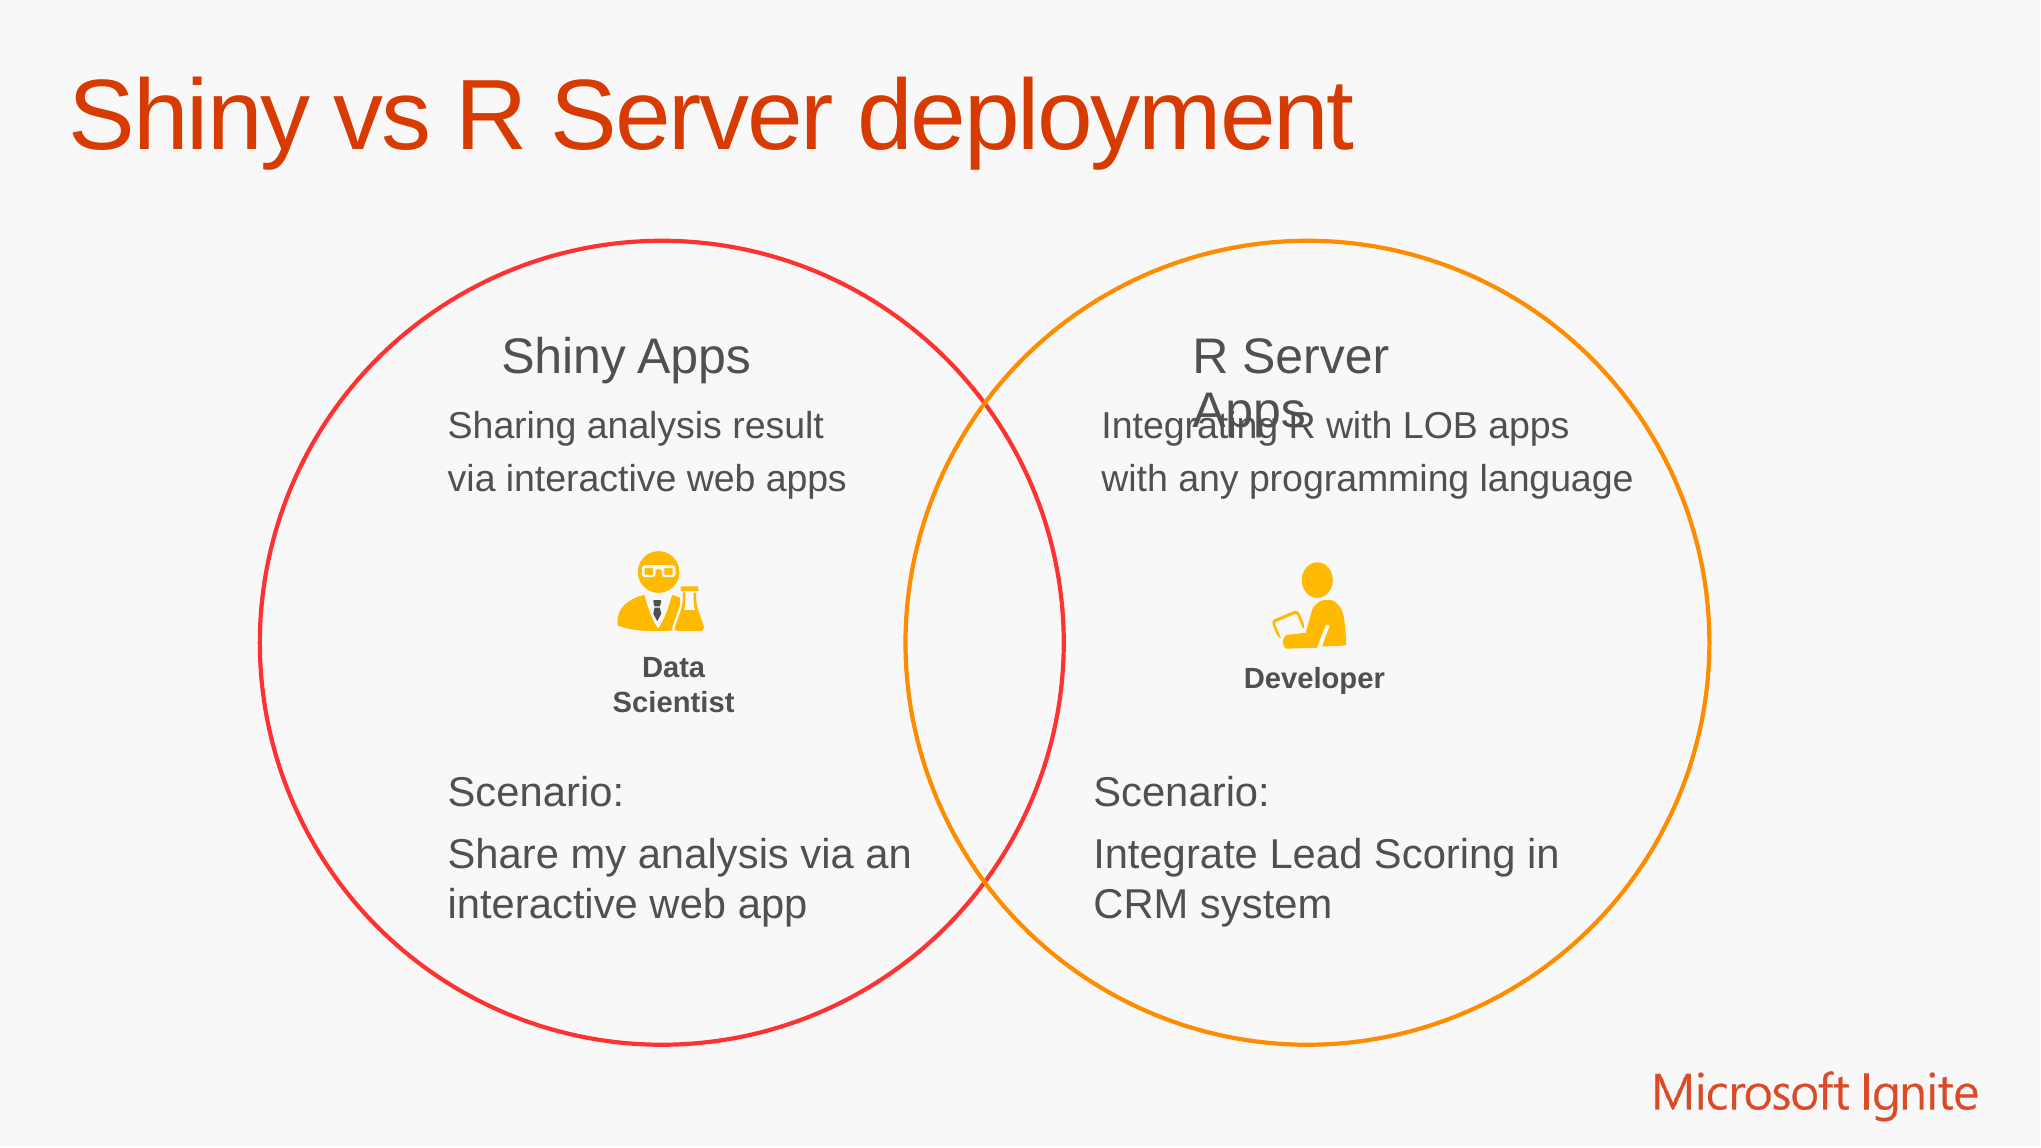

# Shiny vs R Server deployment

Shiny Apps
R Server Apps
Sharing analysis result
via interactive web apps
Integrating R with LOB apps
with any programming language

Data Scientist

Developer
Scenario:
Integrate Lead Scoring in CRM system

Scenario:
Share my analysis via an interactive web app